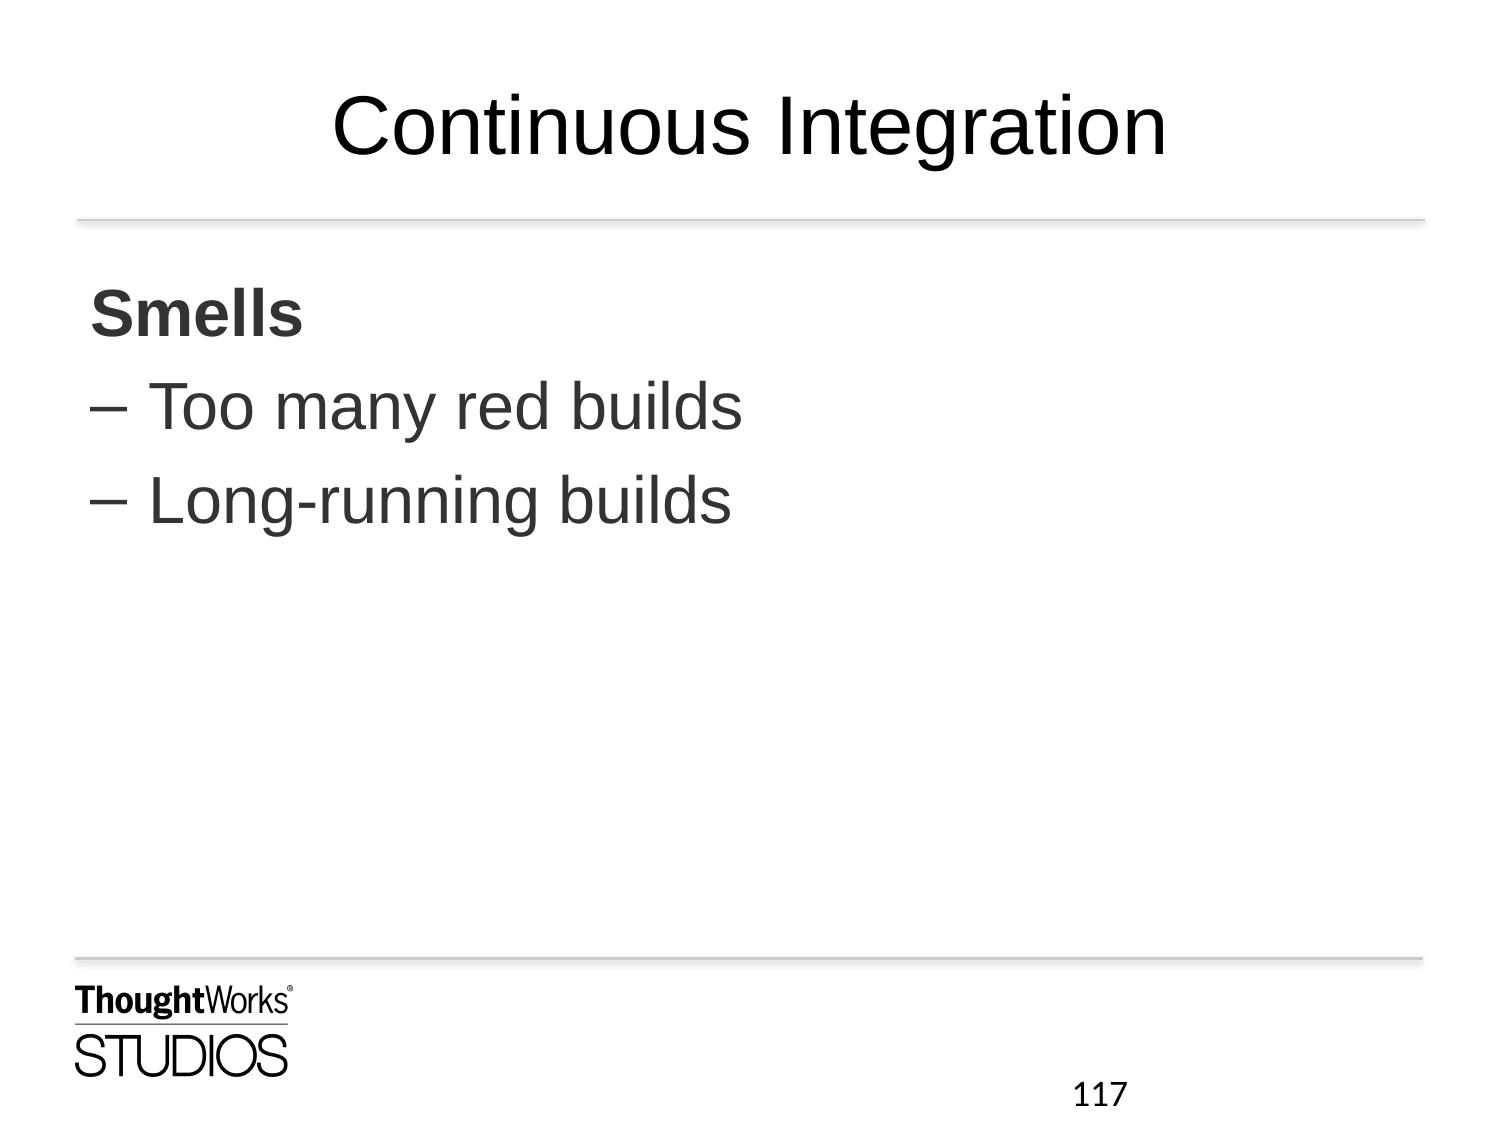

# Continuous Integration
Smells
Too many red builds
Long-running builds
117